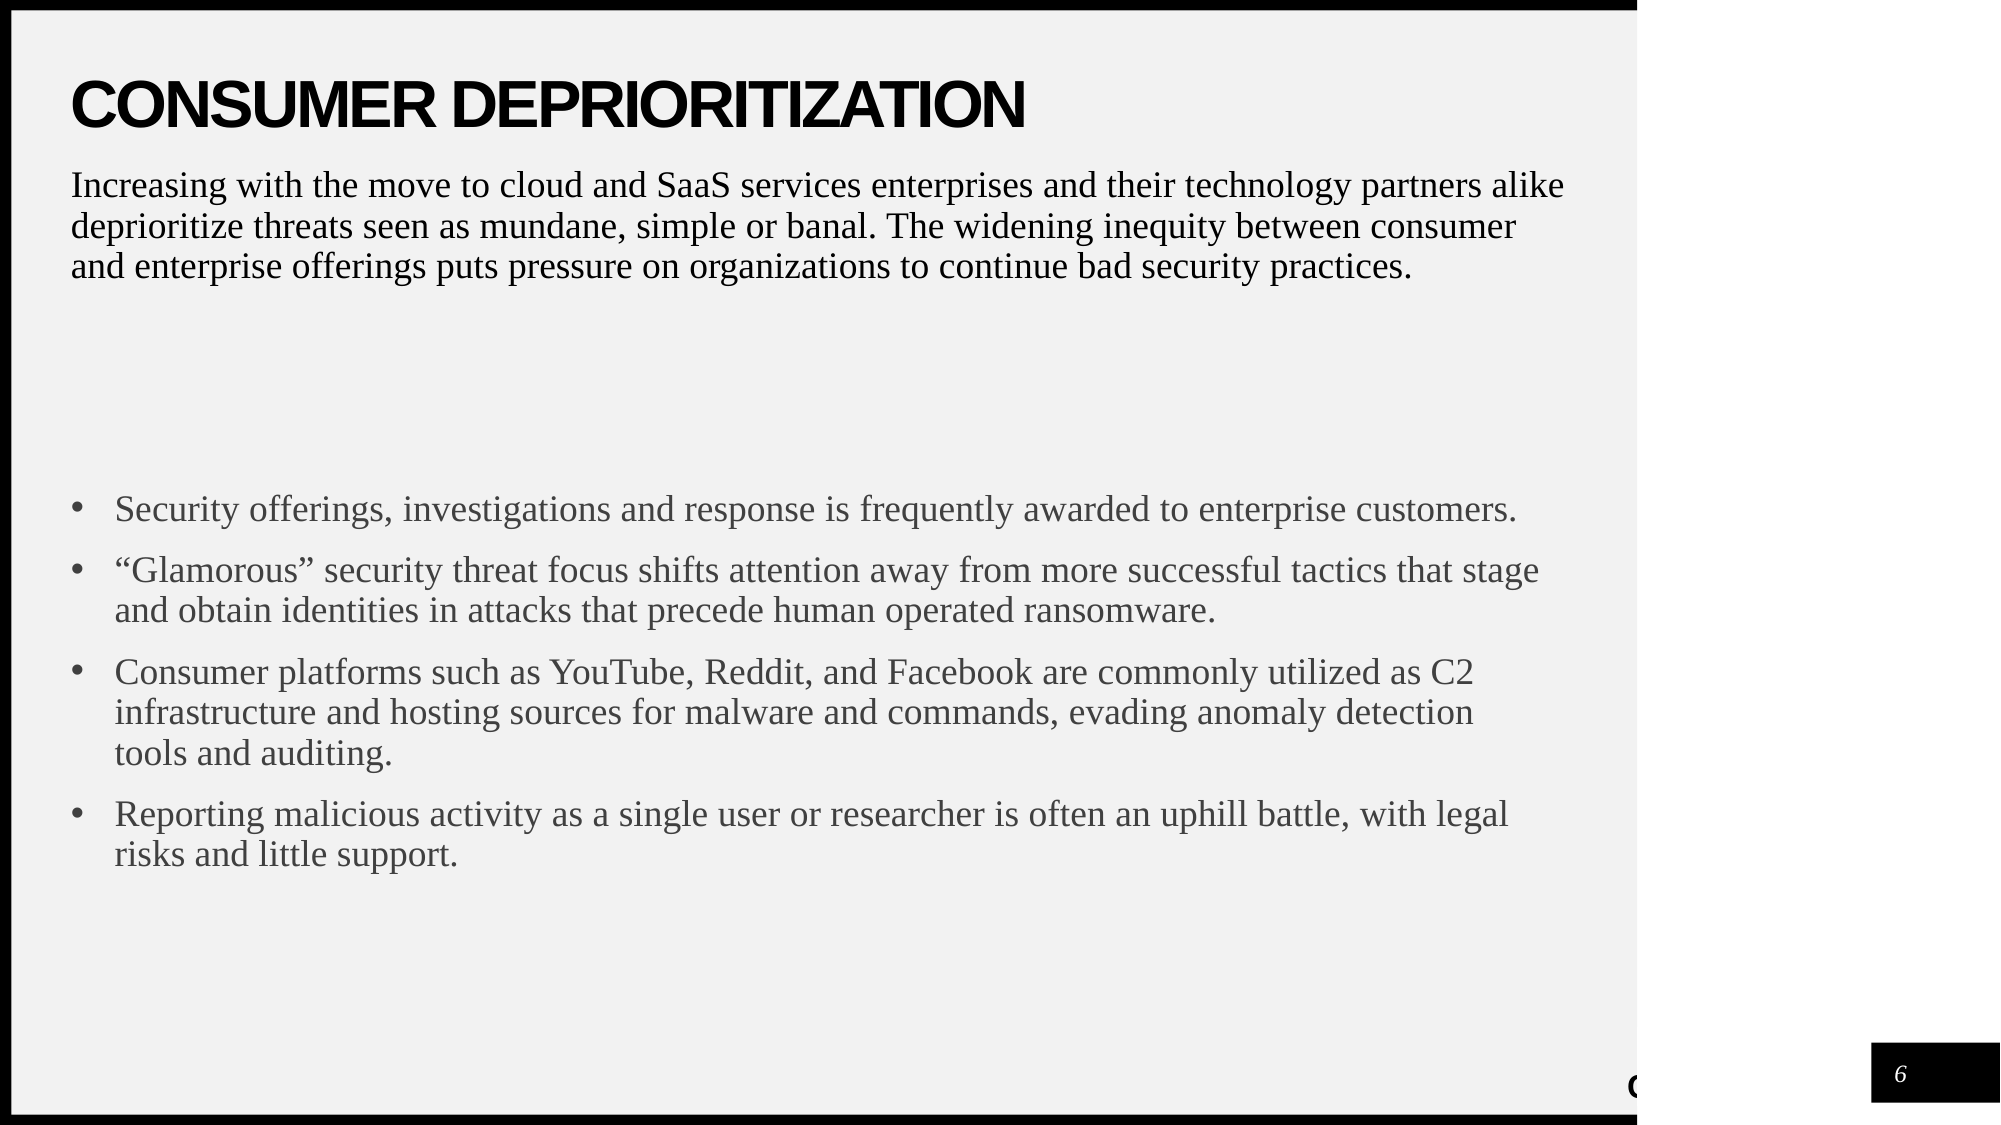

# Consumer Deprioritization
Increasing with the move to cloud and SaaS services enterprises and their technology partners alike deprioritize threats seen as mundane, simple or banal. The widening inequity between consumer and enterprise offerings puts pressure on organizations to continue bad security practices.
Security offerings, investigations and response is frequently awarded to enterprise customers.
“Glamorous” security threat focus shifts attention away from more successful tactics that stage and obtain identities in attacks that precede human operated ransomware.
Consumer platforms such as YouTube, Reddit, and Facebook are commonly utilized as C2 infrastructure and hosting sources for malware and commands, evading anomaly detection tools and auditing.
Reporting malicious activity as a single user or researcher is often an uphill battle, with legal risks and little support.

6